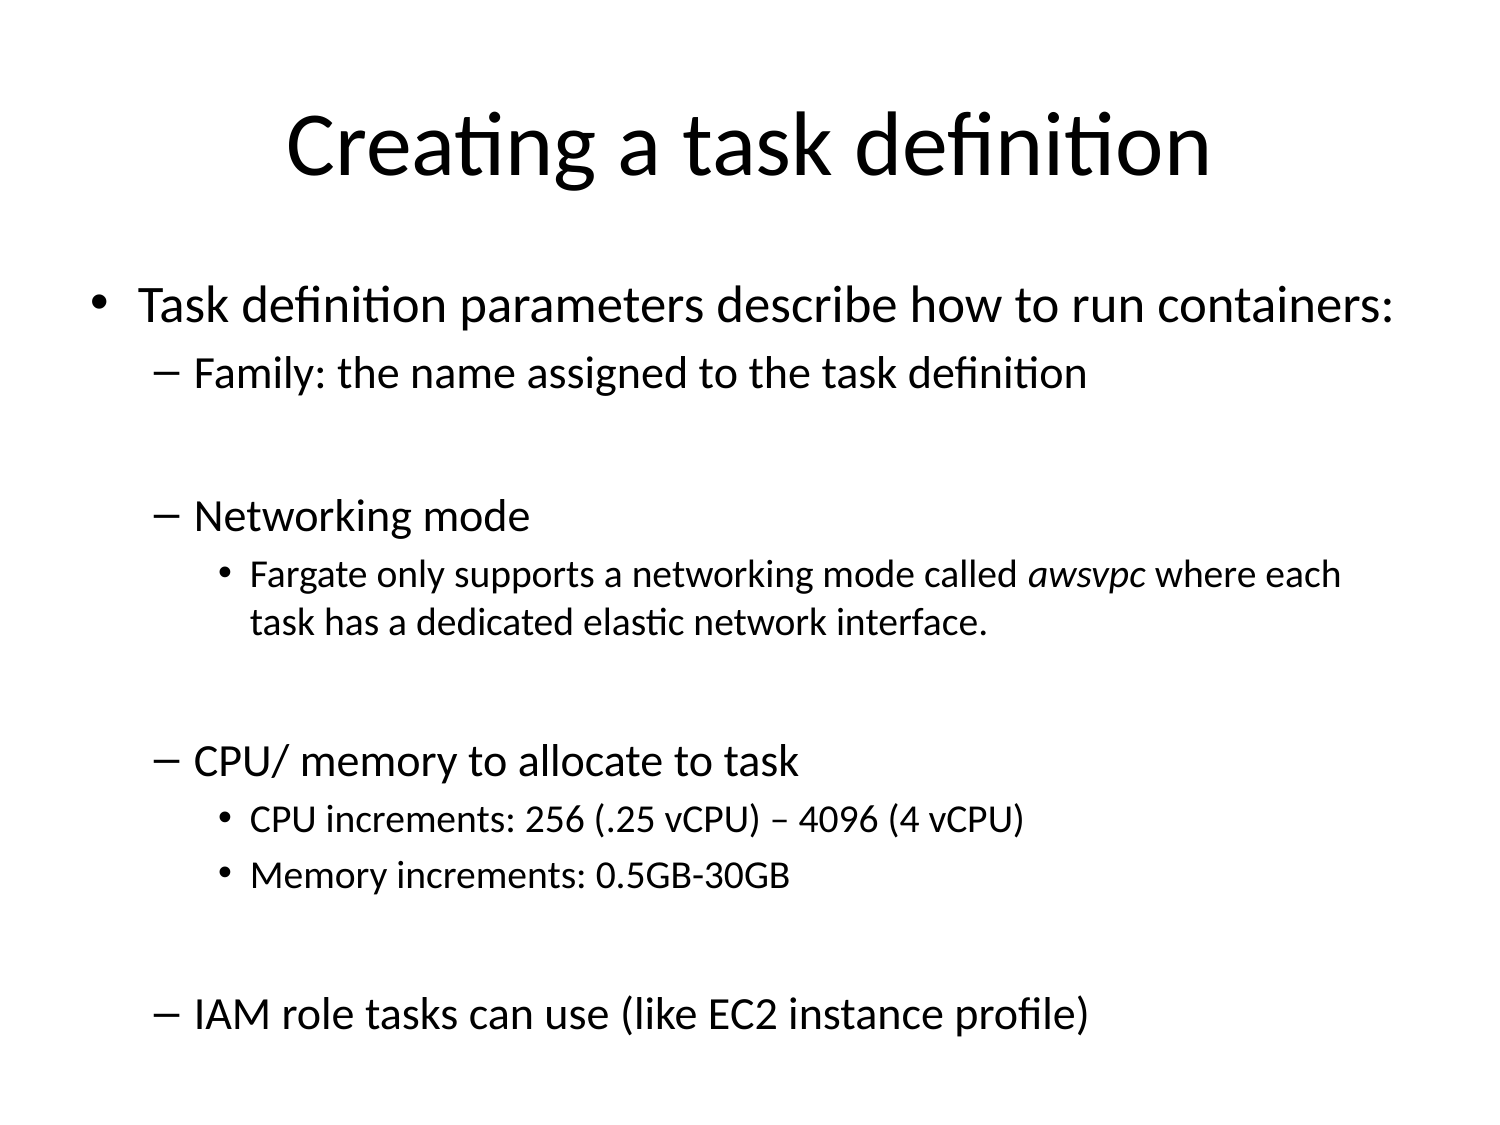

# Creating a task definition
Task definition parameters describe how to run containers:
Family: the name assigned to the task definition

Networking mode
Fargate only supports a networking mode called awsvpc where each task has a dedicated elastic network interface.

CPU/ memory to allocate to task
CPU increments: 256 (.25 vCPU) – 4096 (4 vCPU)
Memory increments: 0.5GB-30GB

IAM role tasks can use (like EC2 instance profile)